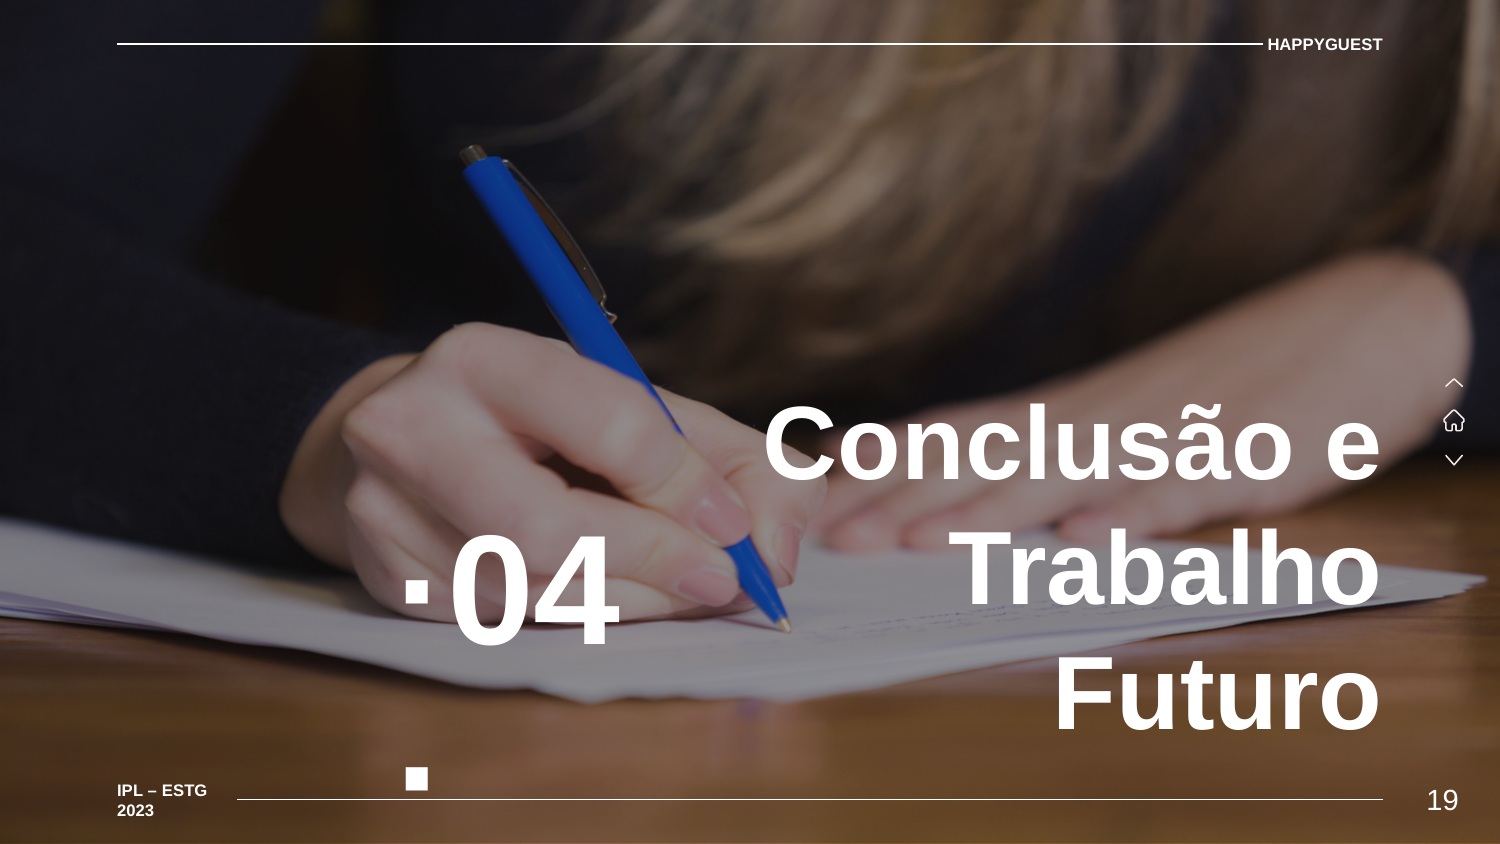

HAPPYGUEST

·04·
# Conclusão e Trabalho Futuro
19
IPL – ESTG 2023